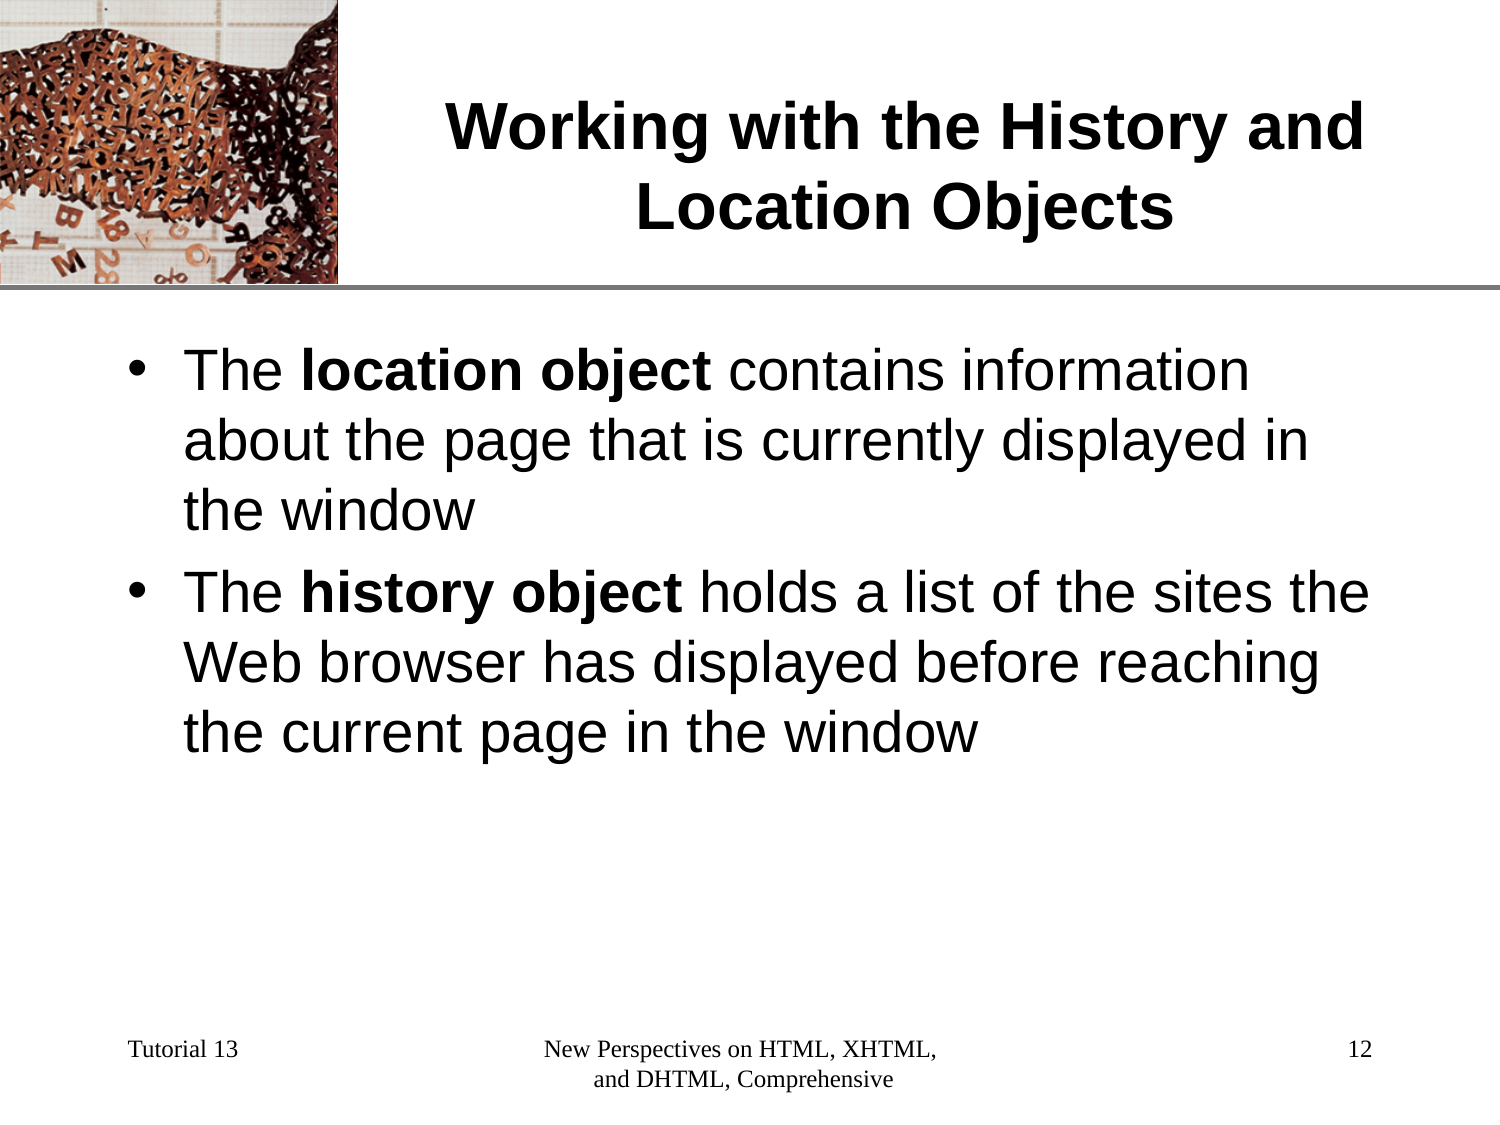

# Working with the History and Location Objects
The location object contains information about the page that is currently displayed in the window
The history object holds a list of the sites the Web browser has displayed before reaching the current page in the window
Tutorial 13

New Perspectives on HTML, XHTML,
and DHTML, Comprehensive
12